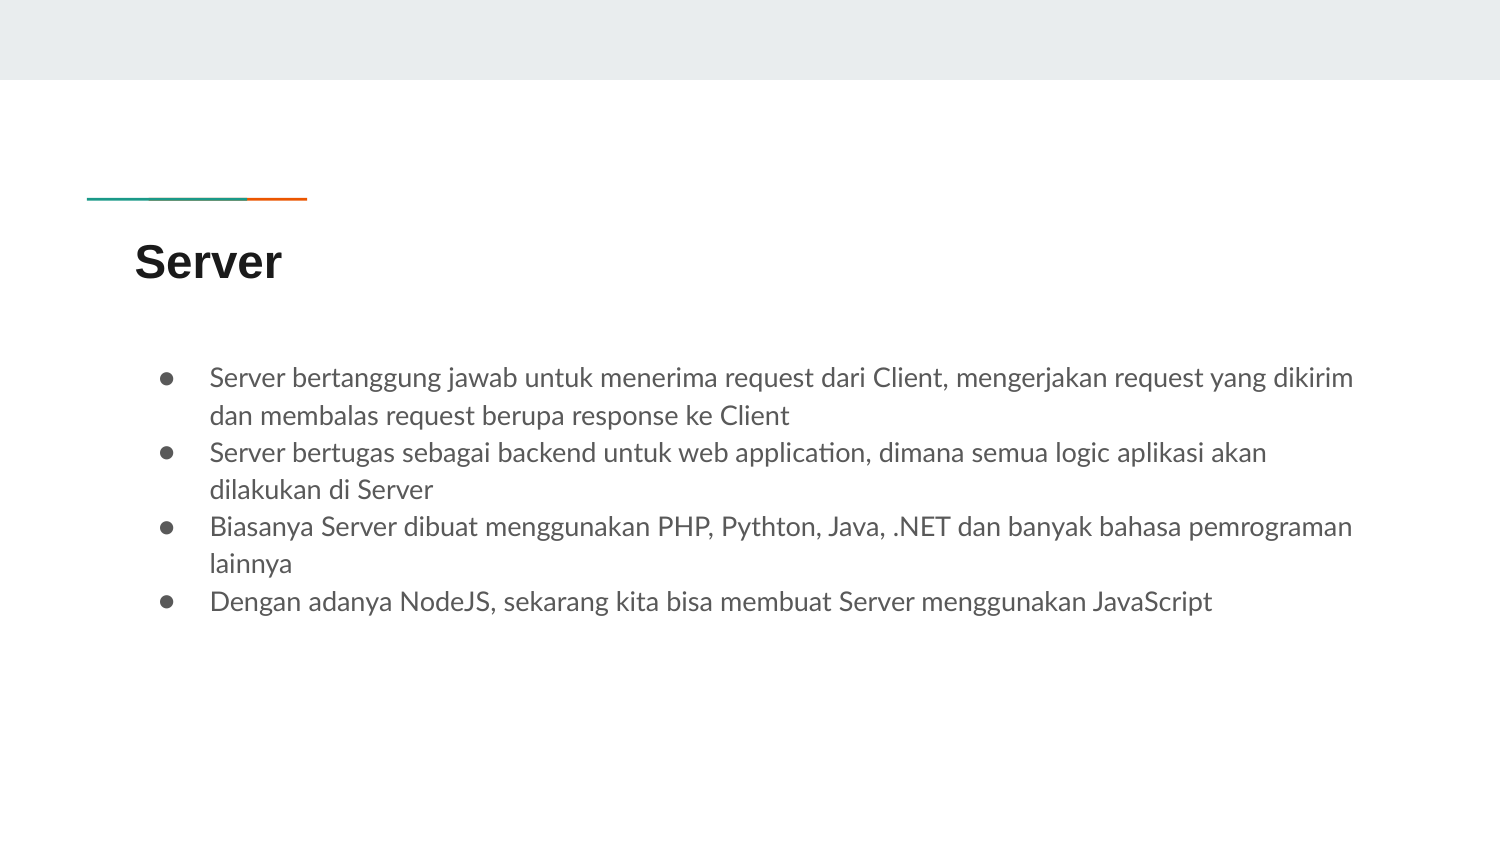

# Server
Server bertanggung jawab untuk menerima request dari Client, mengerjakan request yang dikirim dan membalas request berupa response ke Client
Server bertugas sebagai backend untuk web application, dimana semua logic aplikasi akan dilakukan di Server
Biasanya Server dibuat menggunakan PHP, Pythton, Java, .NET dan banyak bahasa pemrograman lainnya
Dengan adanya NodeJS, sekarang kita bisa membuat Server menggunakan JavaScript